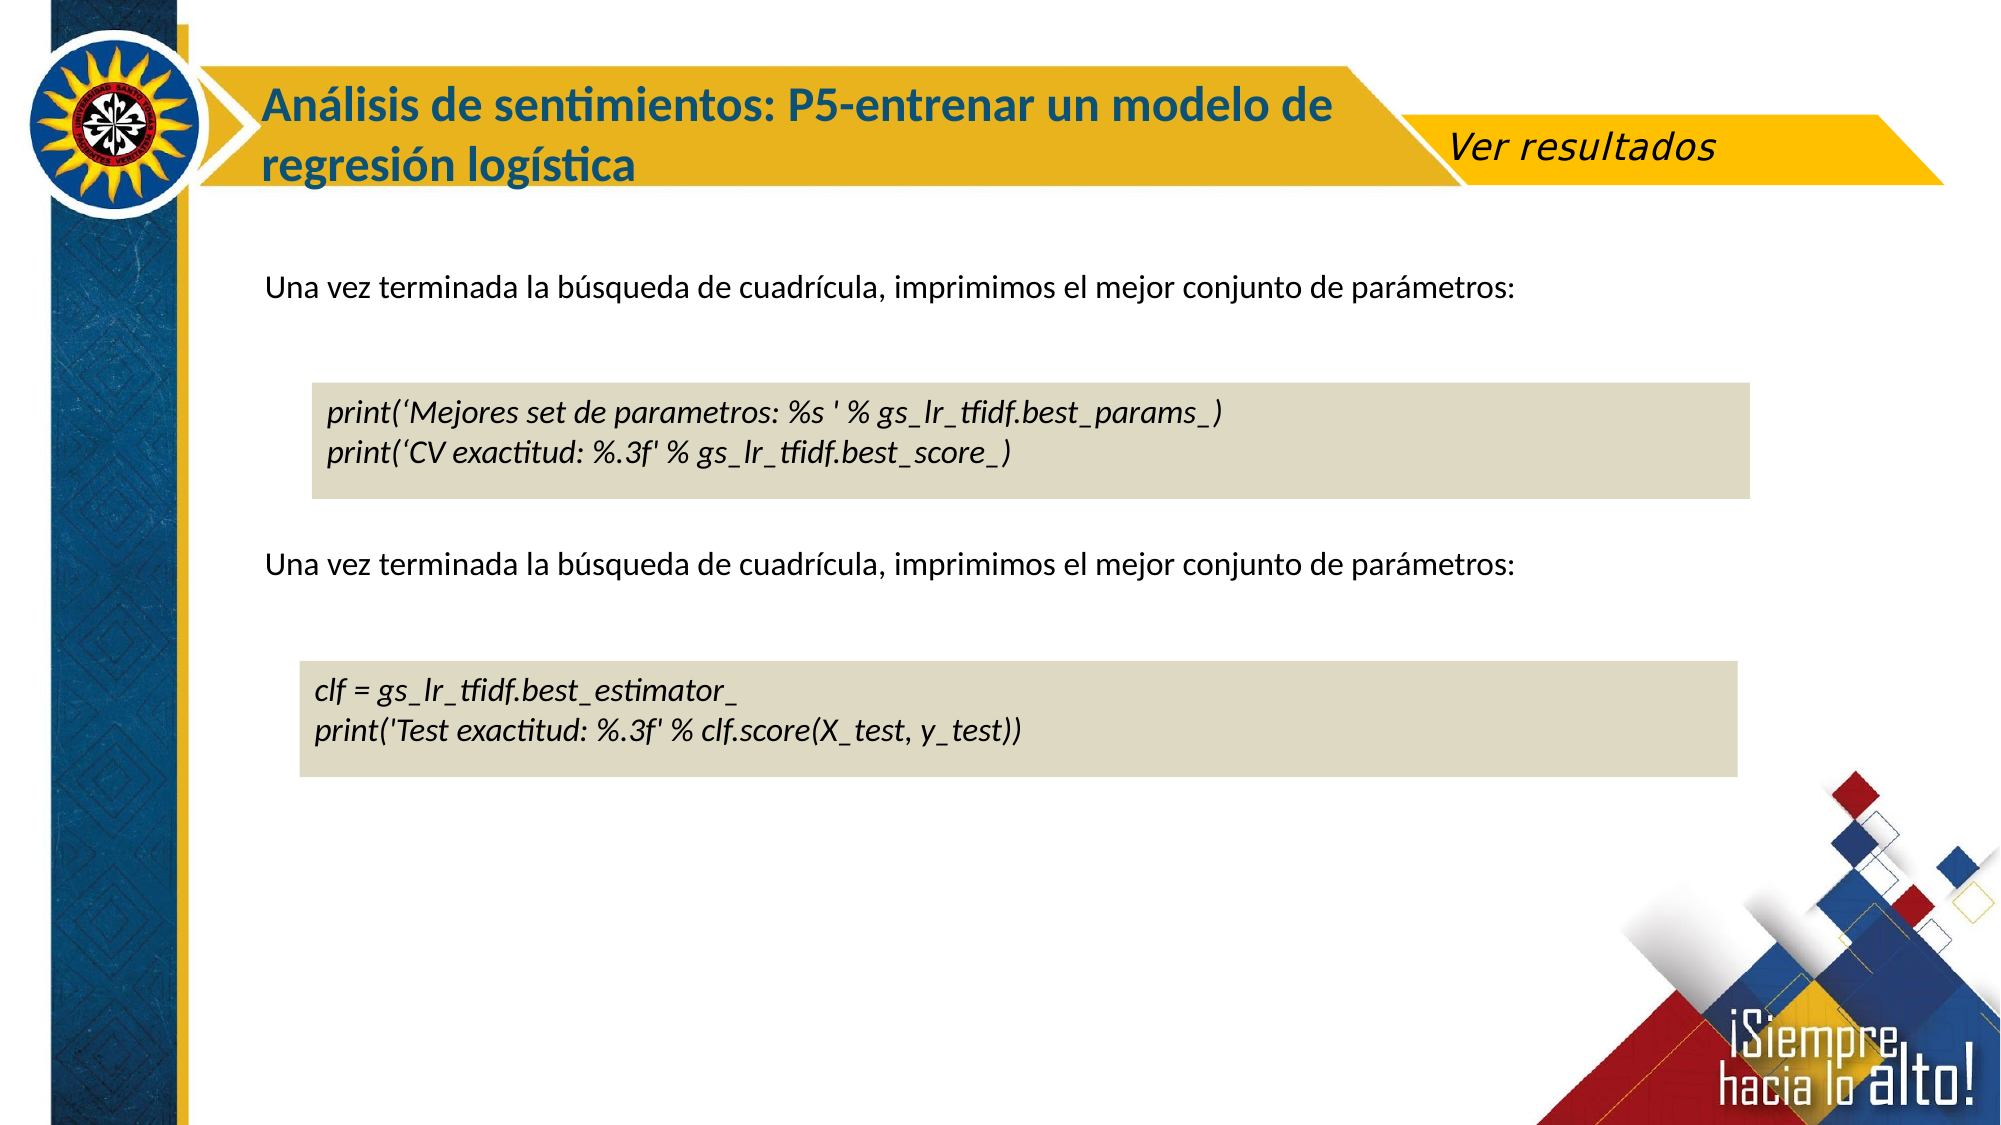

Análisis de sentimientos: P5-entrenar un modelo de regresión logística

Ver resultados
Una vez terminada la búsqueda de cuadrícula, imprimimos el mejor conjunto de parámetros:
print(‘Mejores set de parametros: %s ' % gs_lr_tfidf.best_params_)
print(‘CV exactitud: %.3f' % gs_lr_tfidf.best_score_)
Una vez terminada la búsqueda de cuadrícula, imprimimos el mejor conjunto de parámetros:
clf = gs_lr_tfidf.best_estimator_
print('Test exactitud: %.3f' % clf.score(X_test, y_test))